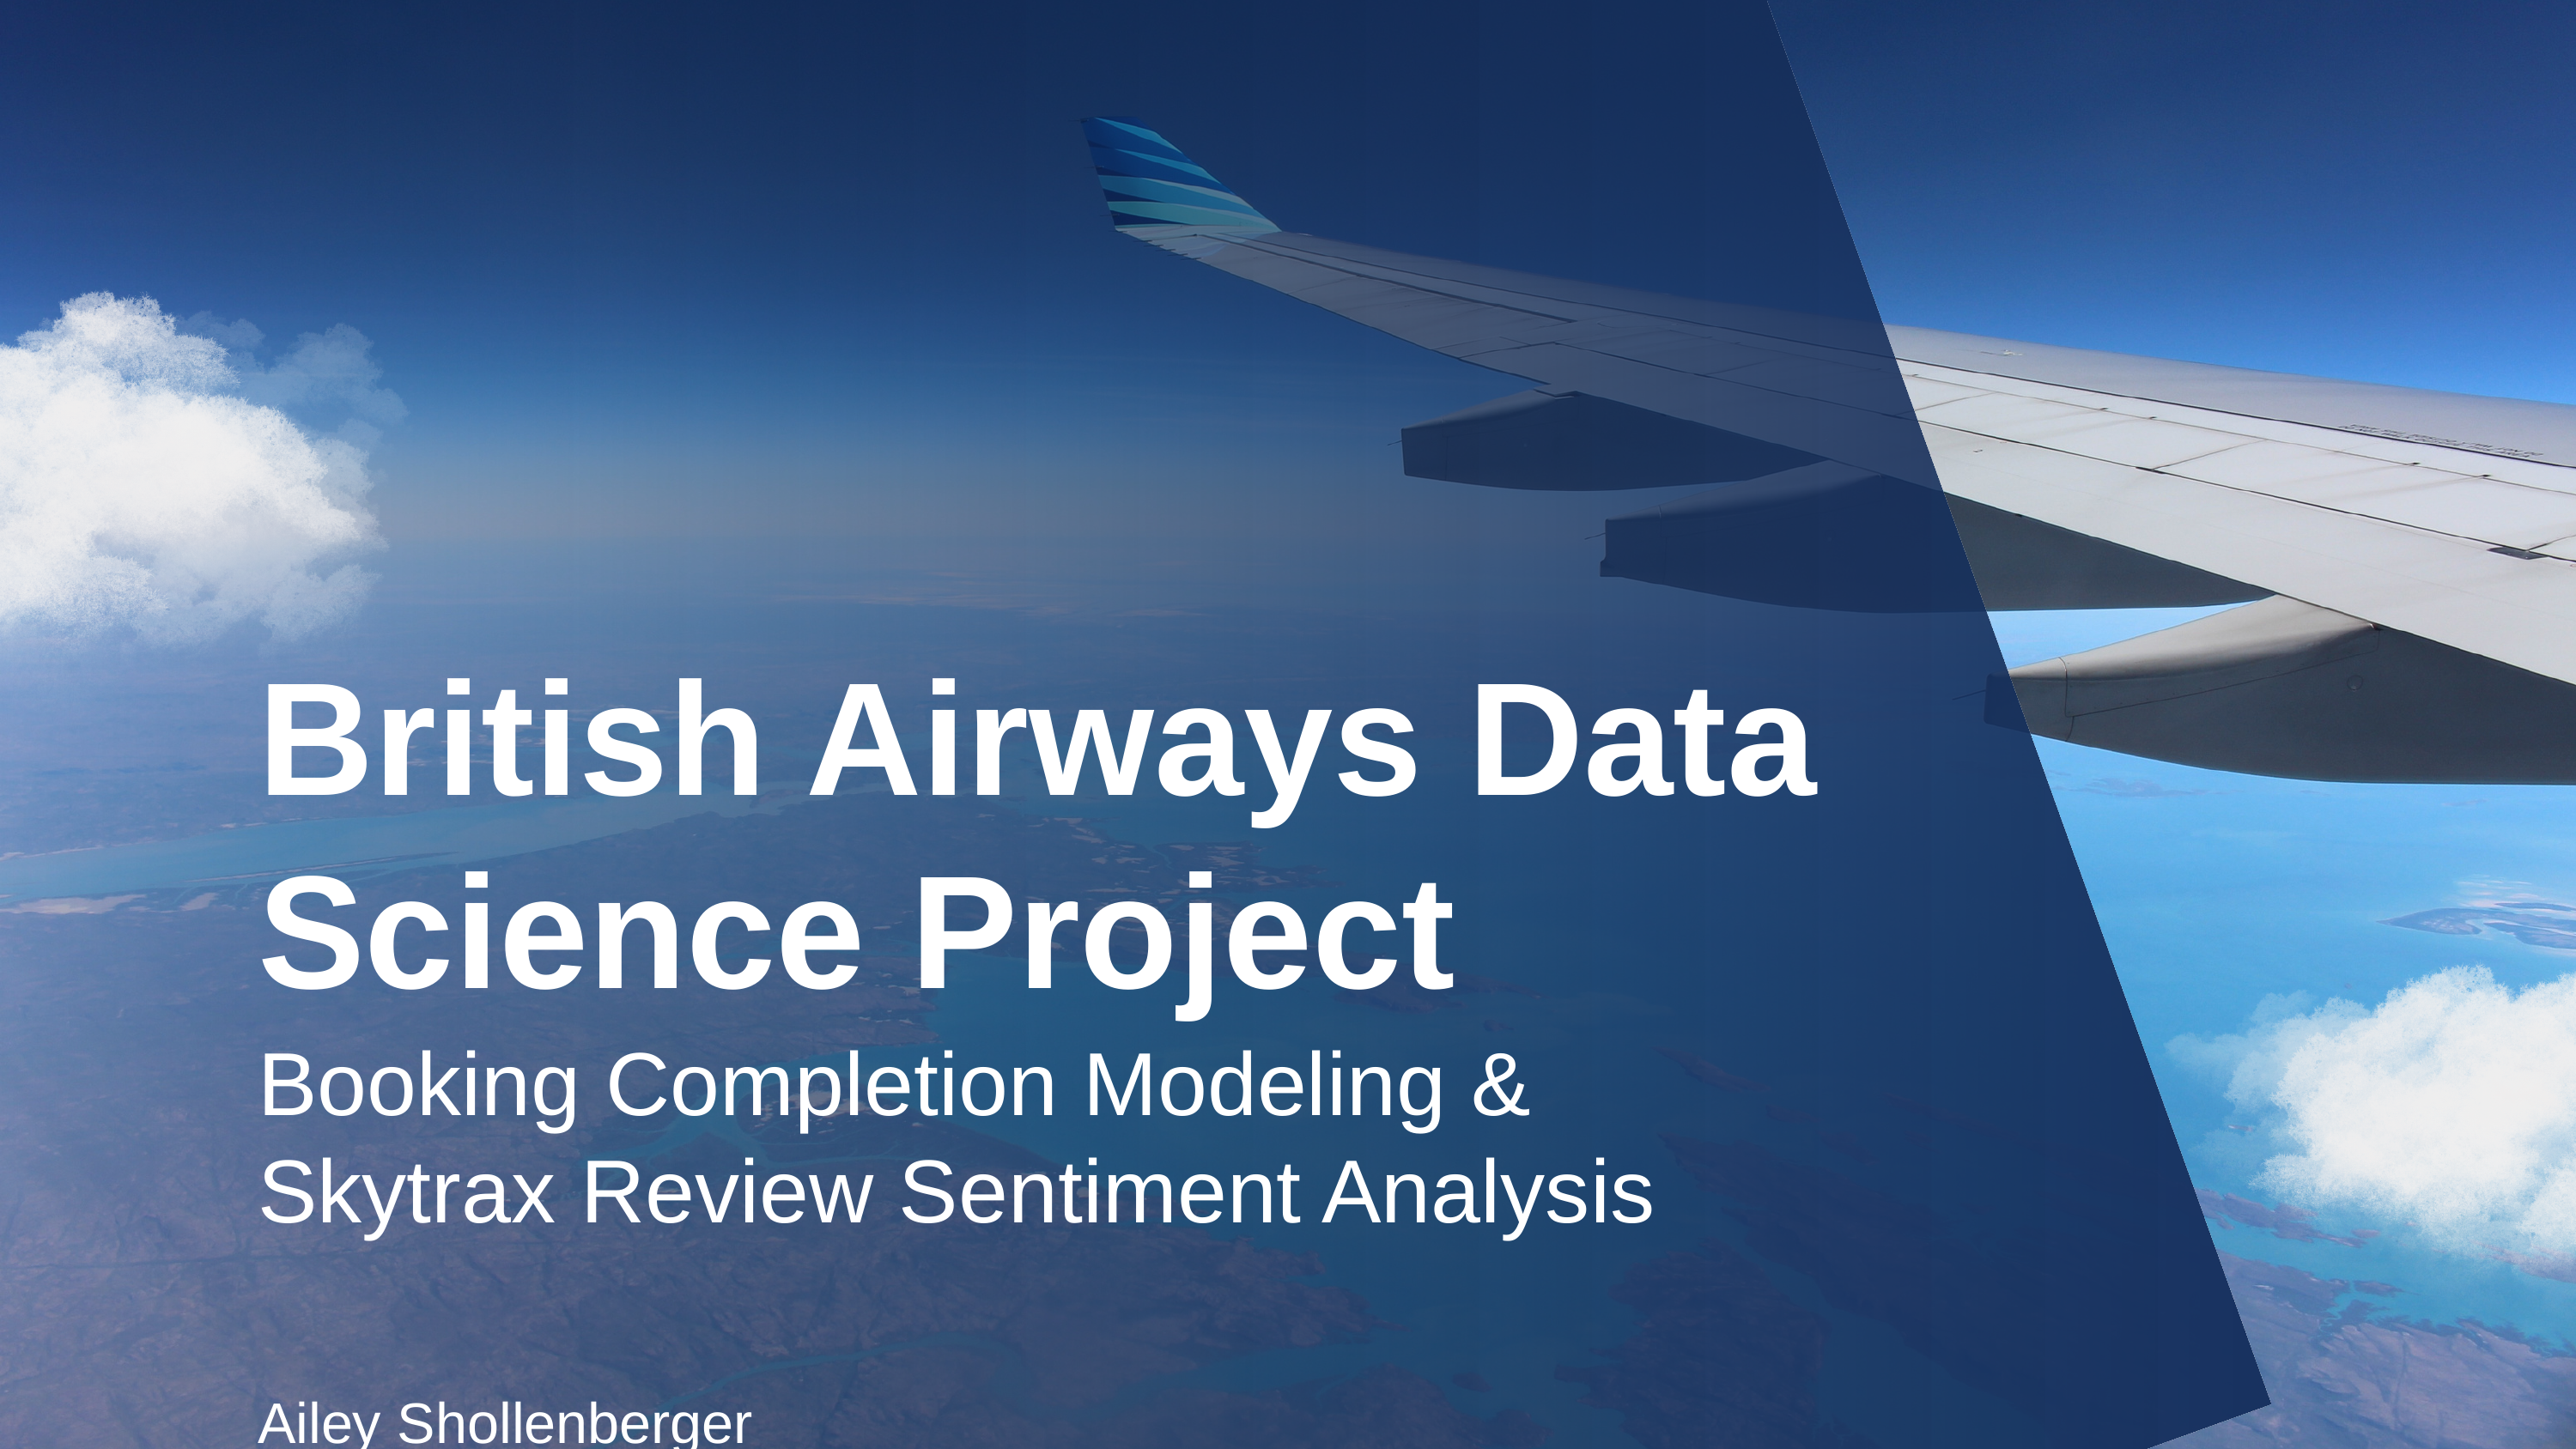

British Airways Data Science Project

Booking Completion Modeling & Skytrax Review Sentiment Analysis

Ailey Shollenberger